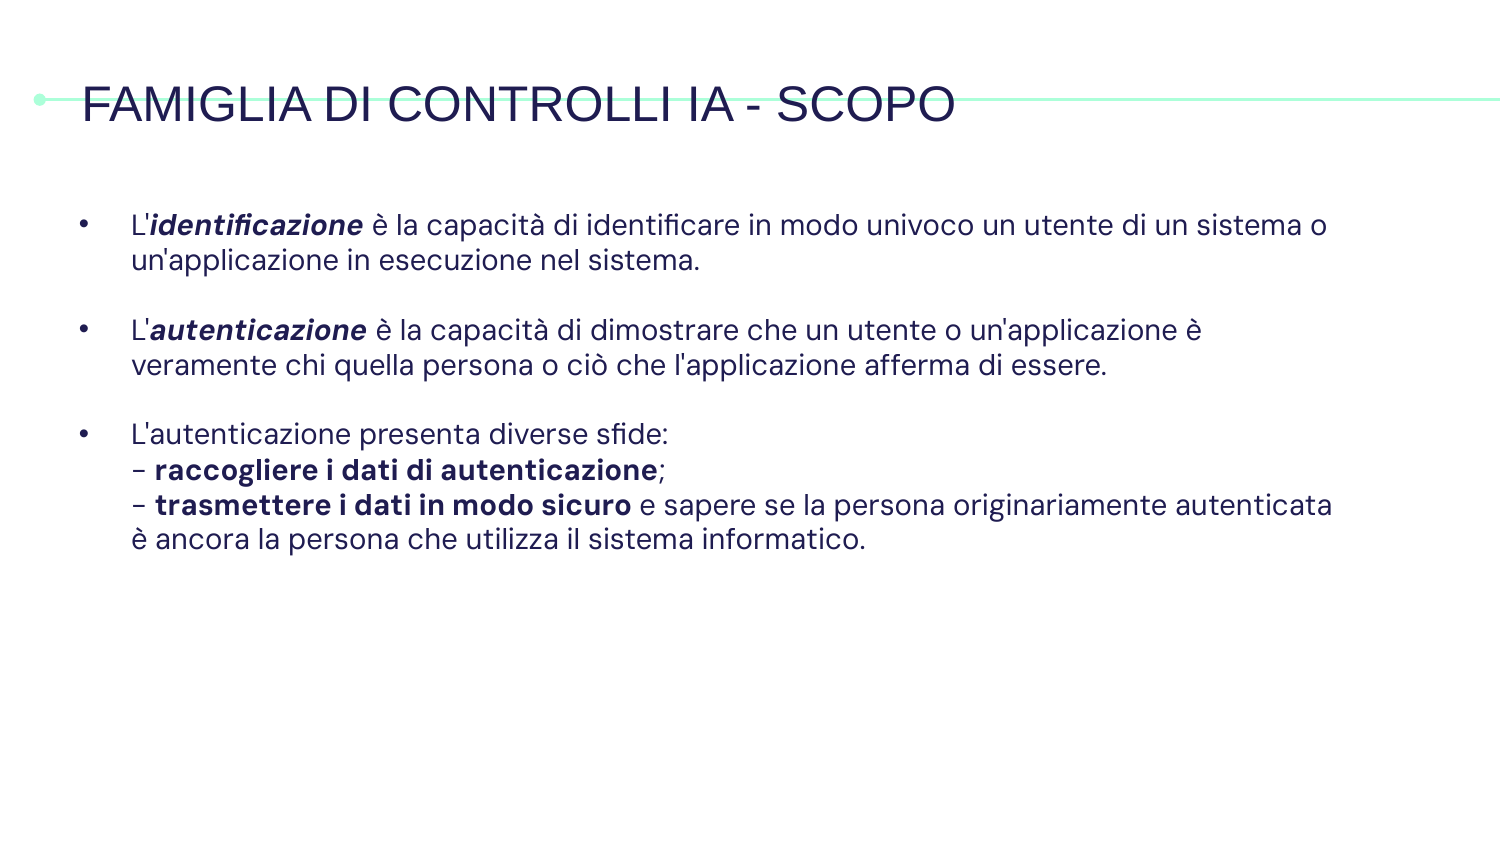

# FAMIGLIA DI CONTROLLI IA - SCOPO

L'identificazione è la capacità di identificare in modo univoco un utente di un sistema o un'applicazione in esecuzione nel sistema.

L'autenticazione è la capacità di dimostrare che un utente o un'applicazione è veramente chi quella persona o ciò che l'applicazione afferma di essere.

L'autenticazione presenta diverse sfide:
- raccogliere i dati di autenticazione;
- trasmettere i dati in modo sicuro e sapere se la persona originariamente autenticata è ancora la persona che utilizza il sistema informatico.